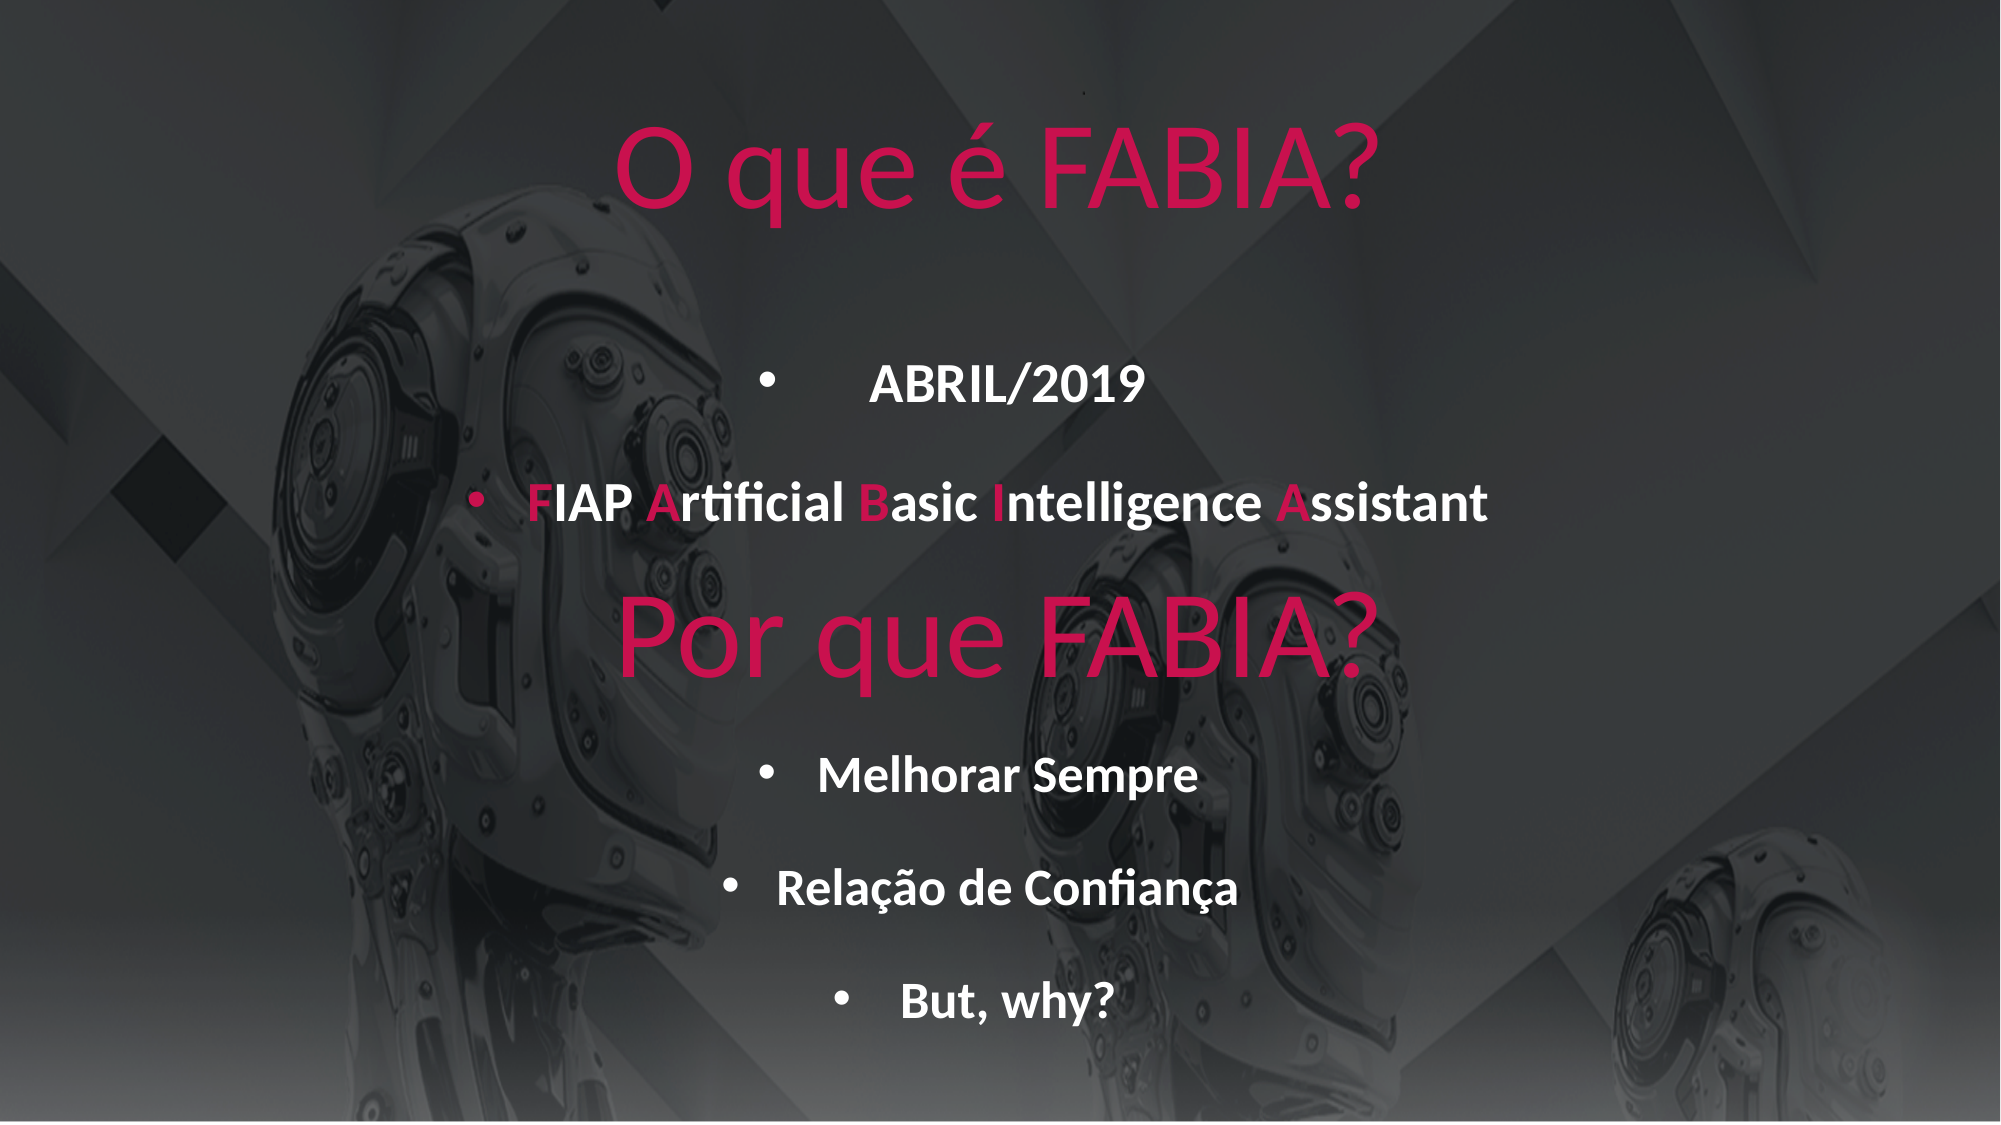

# O que é FABIA?
ABRIL/2019
FIAP Artificial Basic Intelligence Assistant
Por que FABIA?
Melhorar Sempre
Relação de Confiança
But, why?